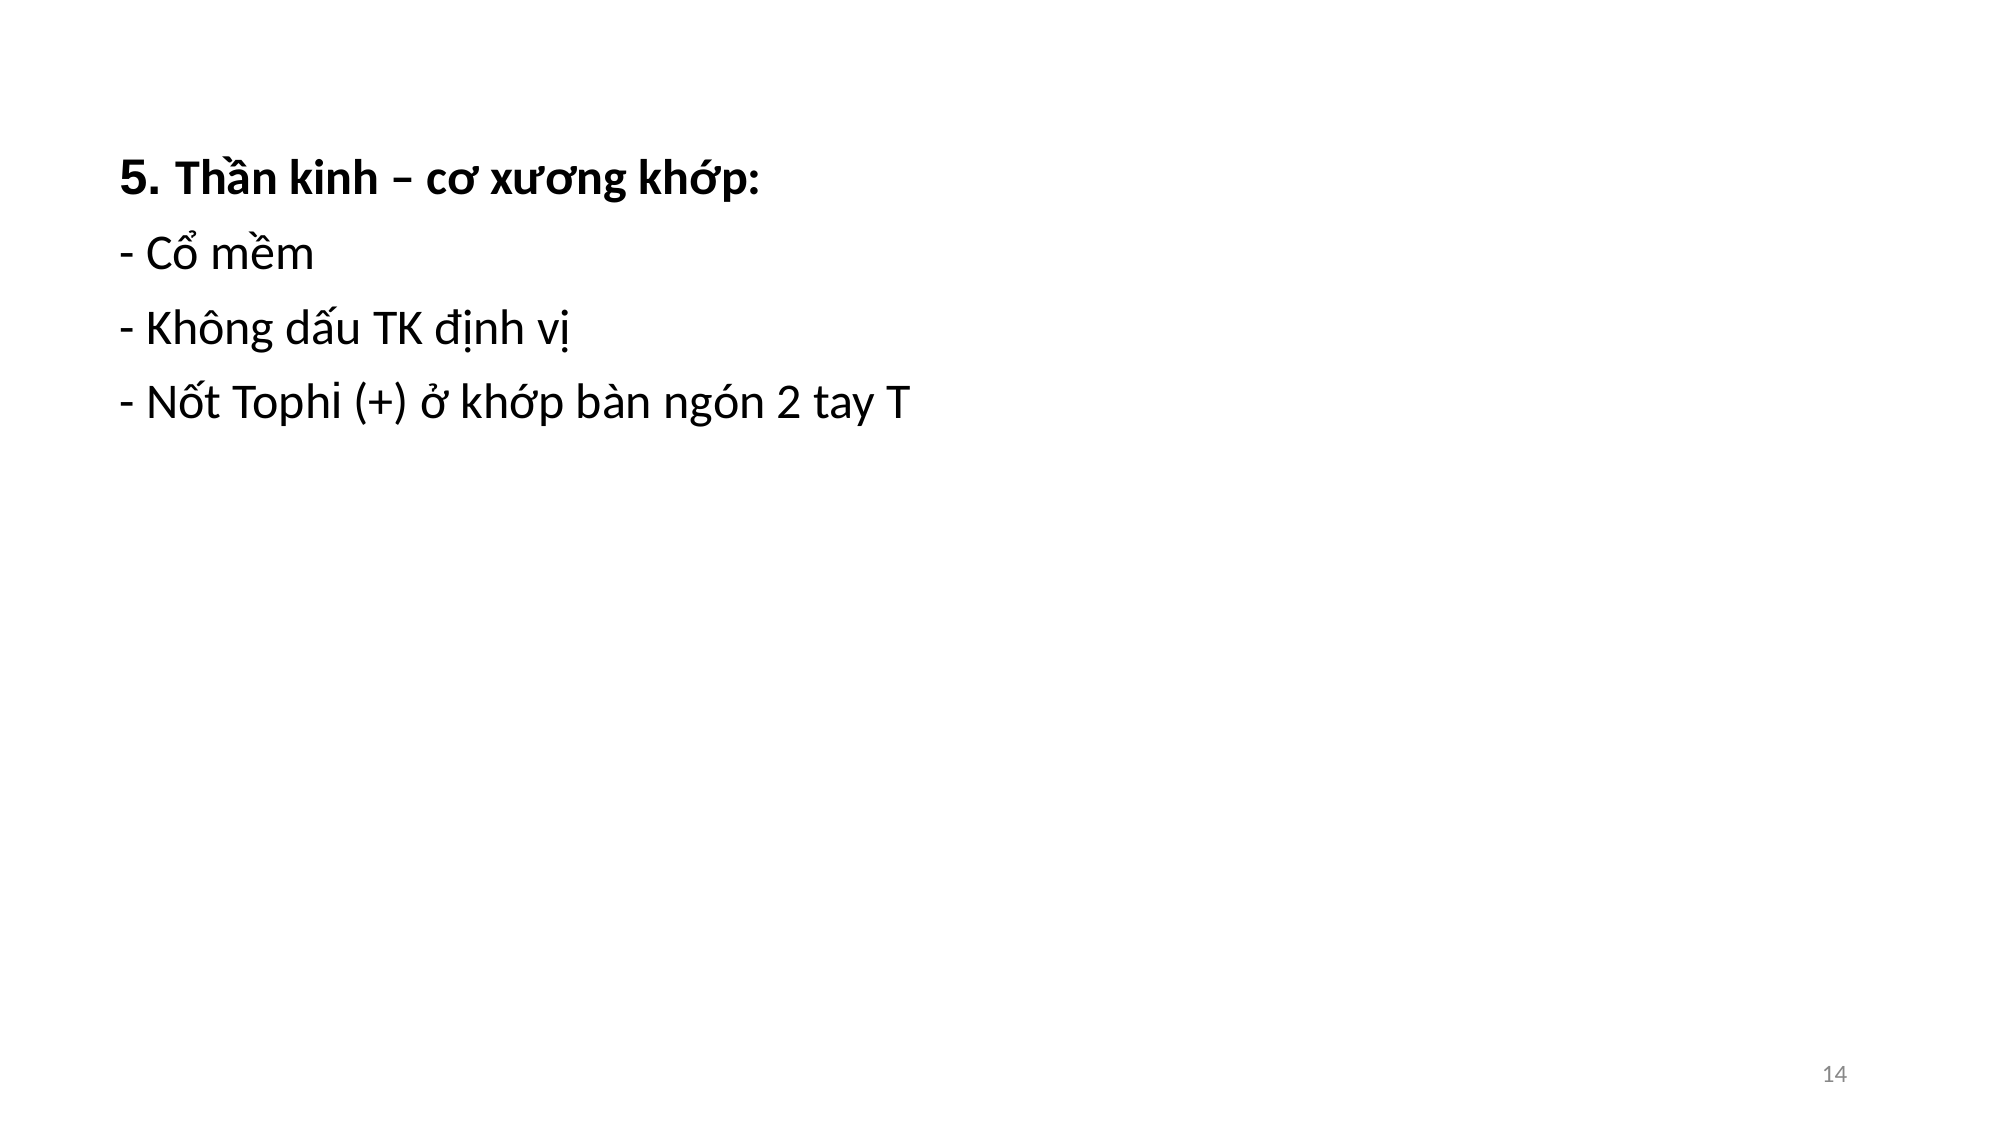

5. Thần kinh – cơ xương khớp:
- Cổ mềm
- Không dấu TK định vị
- Nốt Tophi (+) ở khớp bàn ngón 2 tay T
14